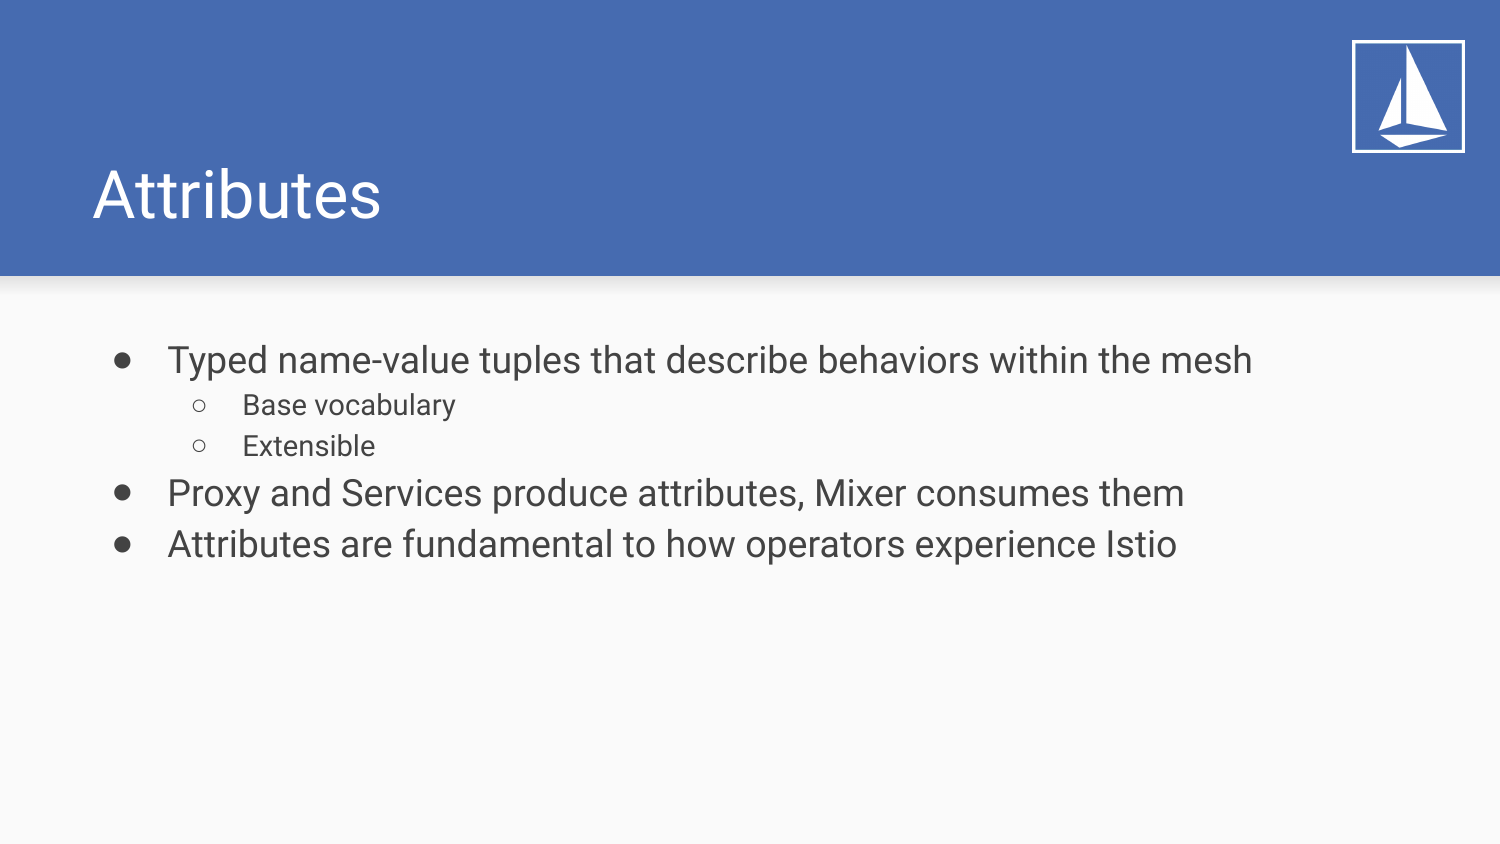

# Attributes
Typed name-value tuples that describe behaviors within the mesh
Base vocabulary
Extensible
Proxy and Services produce attributes, Mixer consumes them
Attributes are fundamental to how operators experience Istio